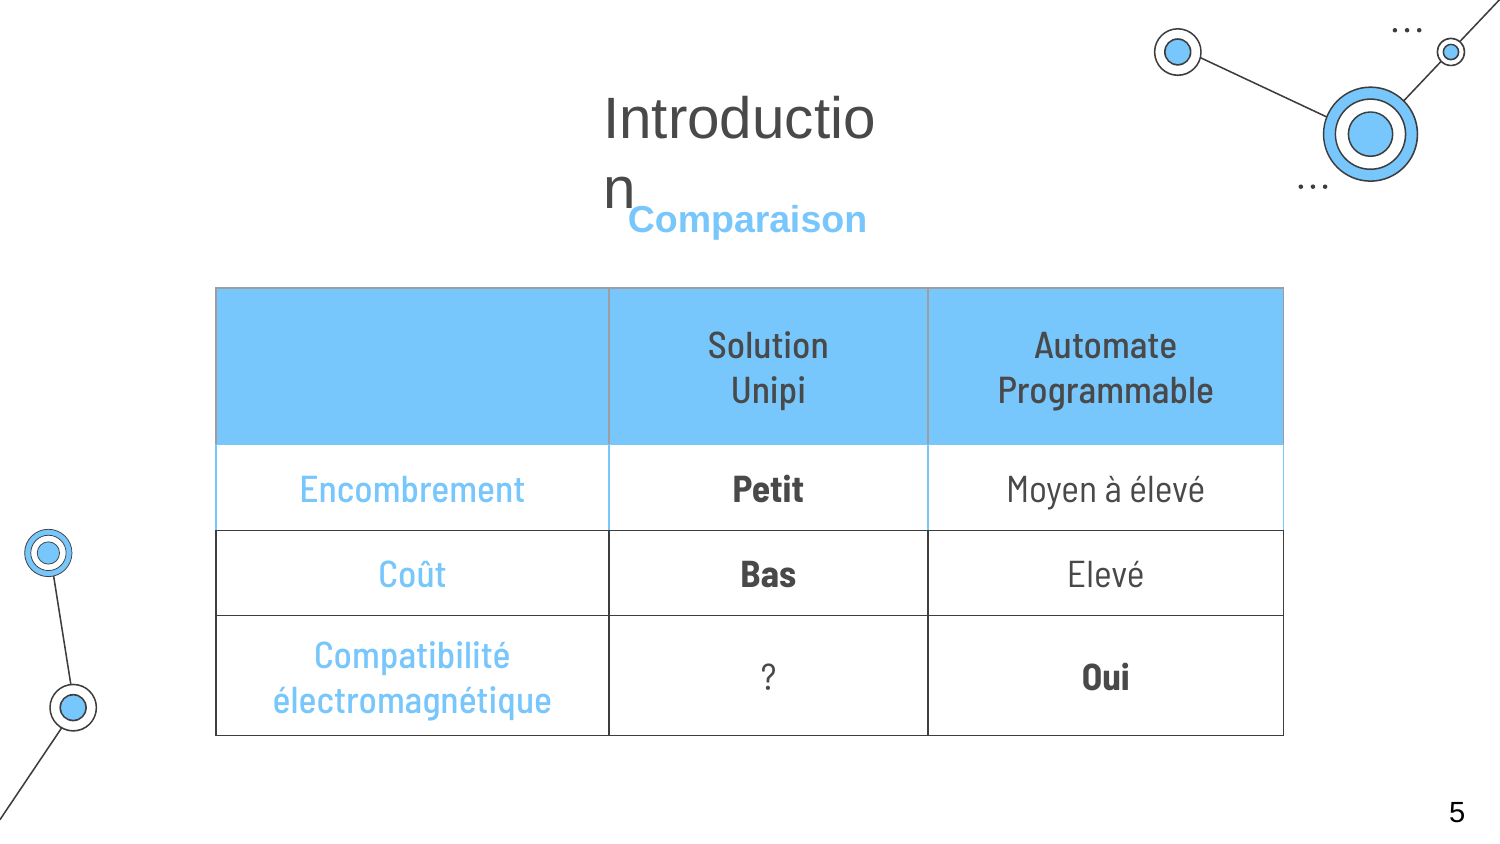

Introduction
Comparaison
|  | Solution Unipi | Automate Programmable |
| --- | --- | --- |
| Encombrement | Petit | Moyen à élevé |
| Coût | Bas | Elevé |
| Compatibilité électromagnétique | ? | Oui |
5